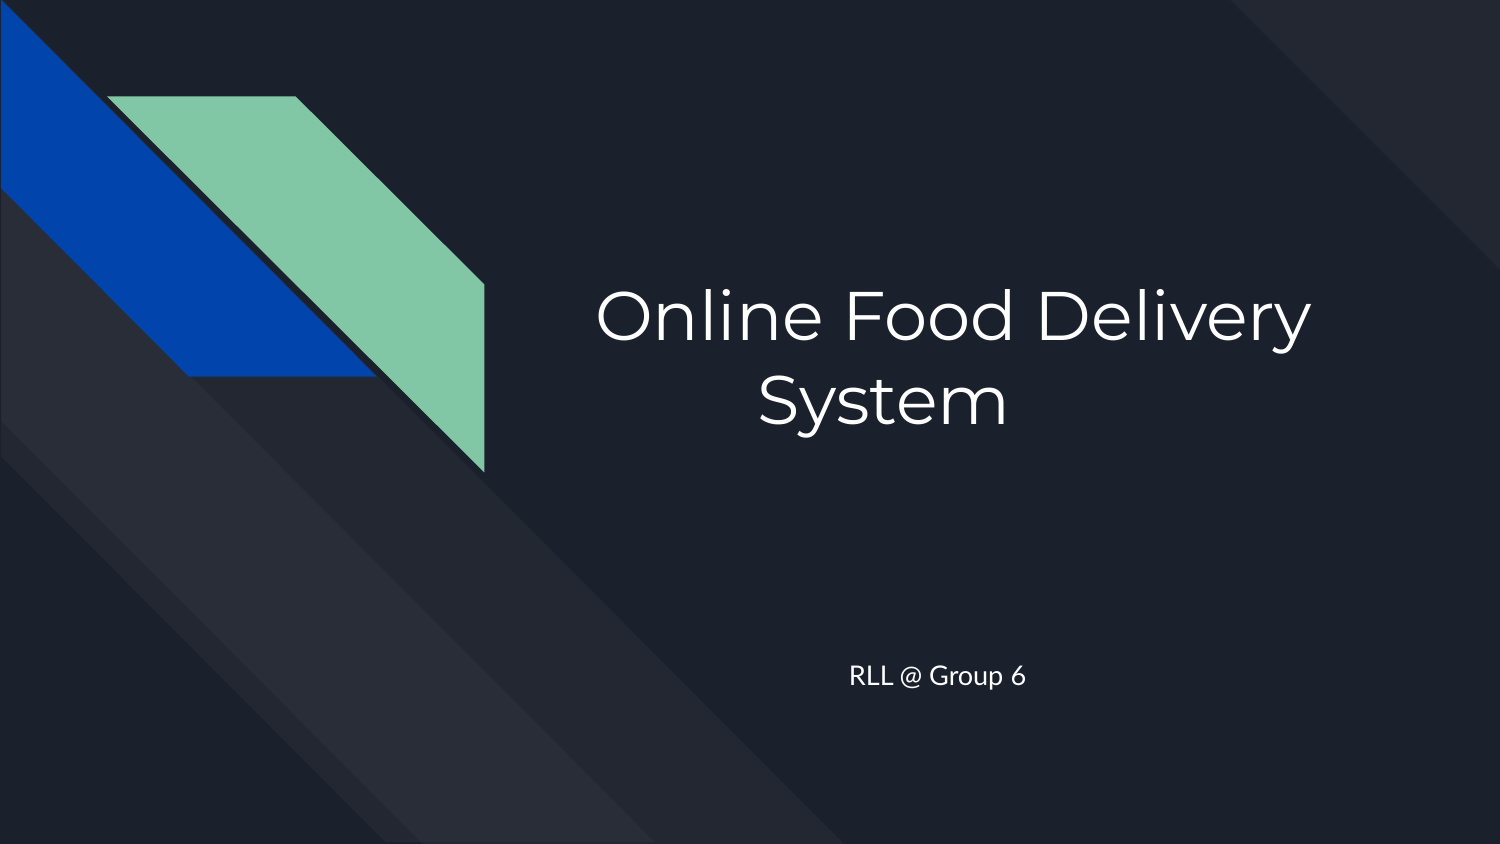

# Online Food Delivery          System
RLL @ Group 6